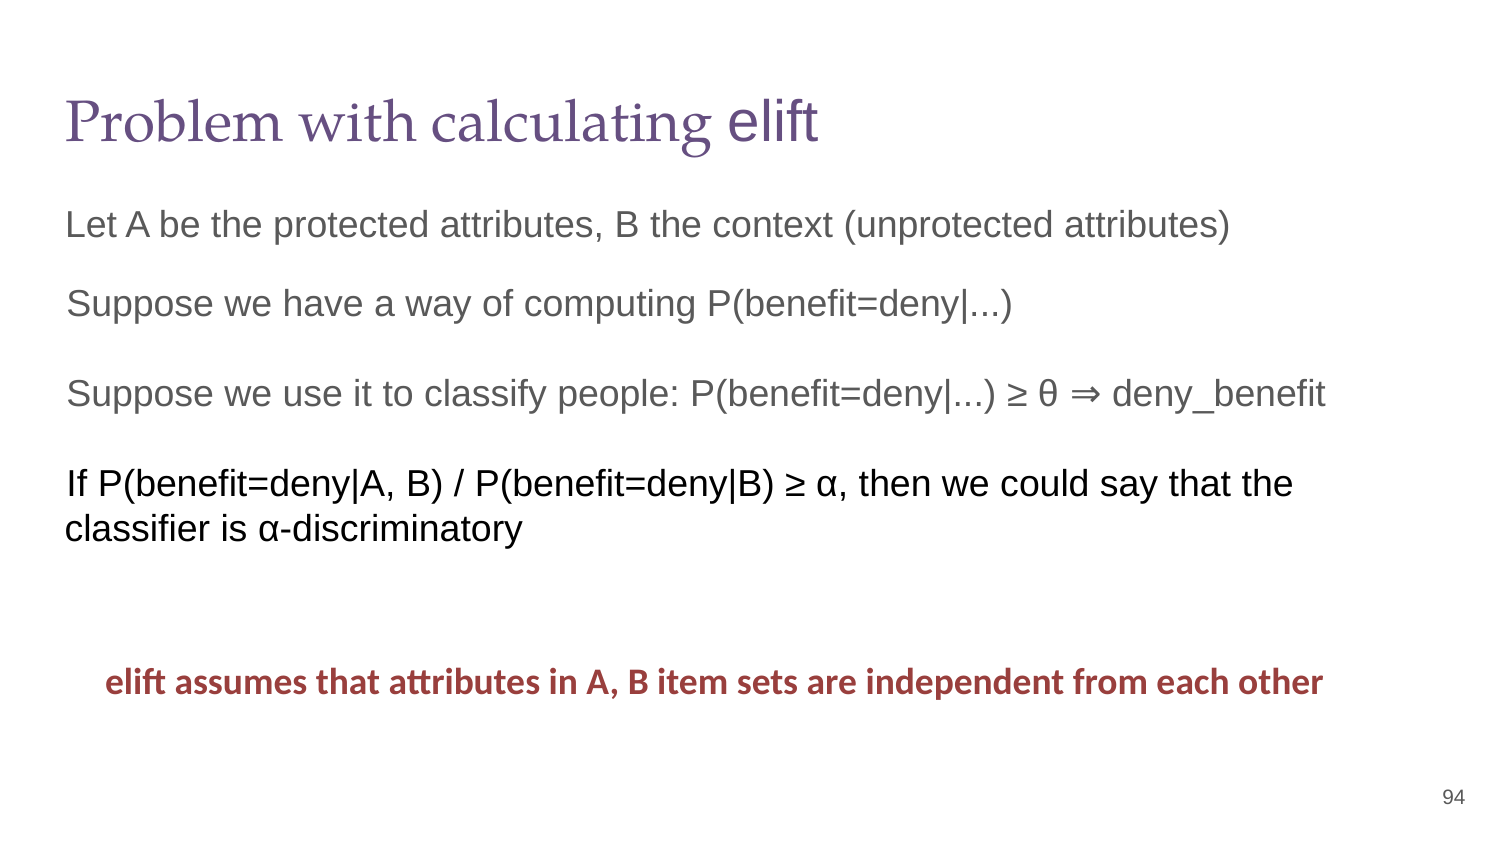

# Problem with calculating elift
Let A be the protected attributes, B the context (unprotected attributes)
Suppose we have a way of computing P(benefit=deny|...)

Suppose we use it to classify people: P(benefit=deny|...) ≥ θ ⇒ deny_benefit

If P(benefit=deny|A, B) / P(benefit=deny|B) ≥ α, then we could say that the classifier is α-discriminatory
elift assumes that attributes in A, B item sets are independent from each other
94